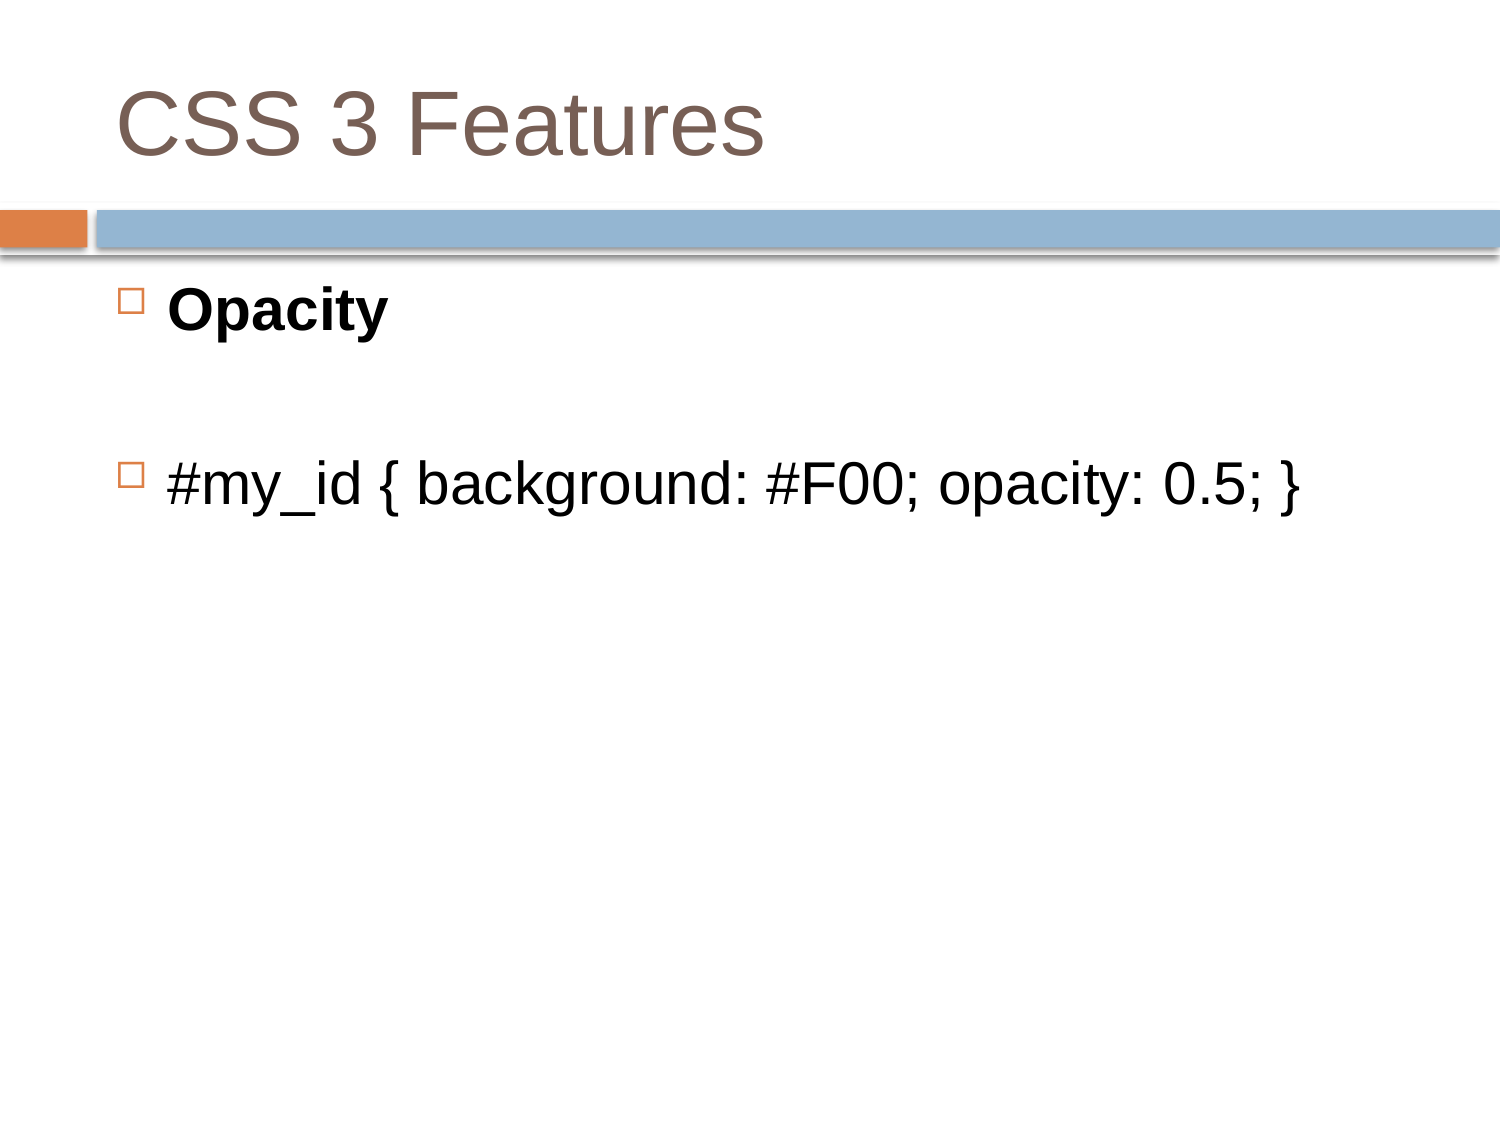

# CSS 3 Features
Opacity

#my_id { background: #F00; opacity: 0.5; }